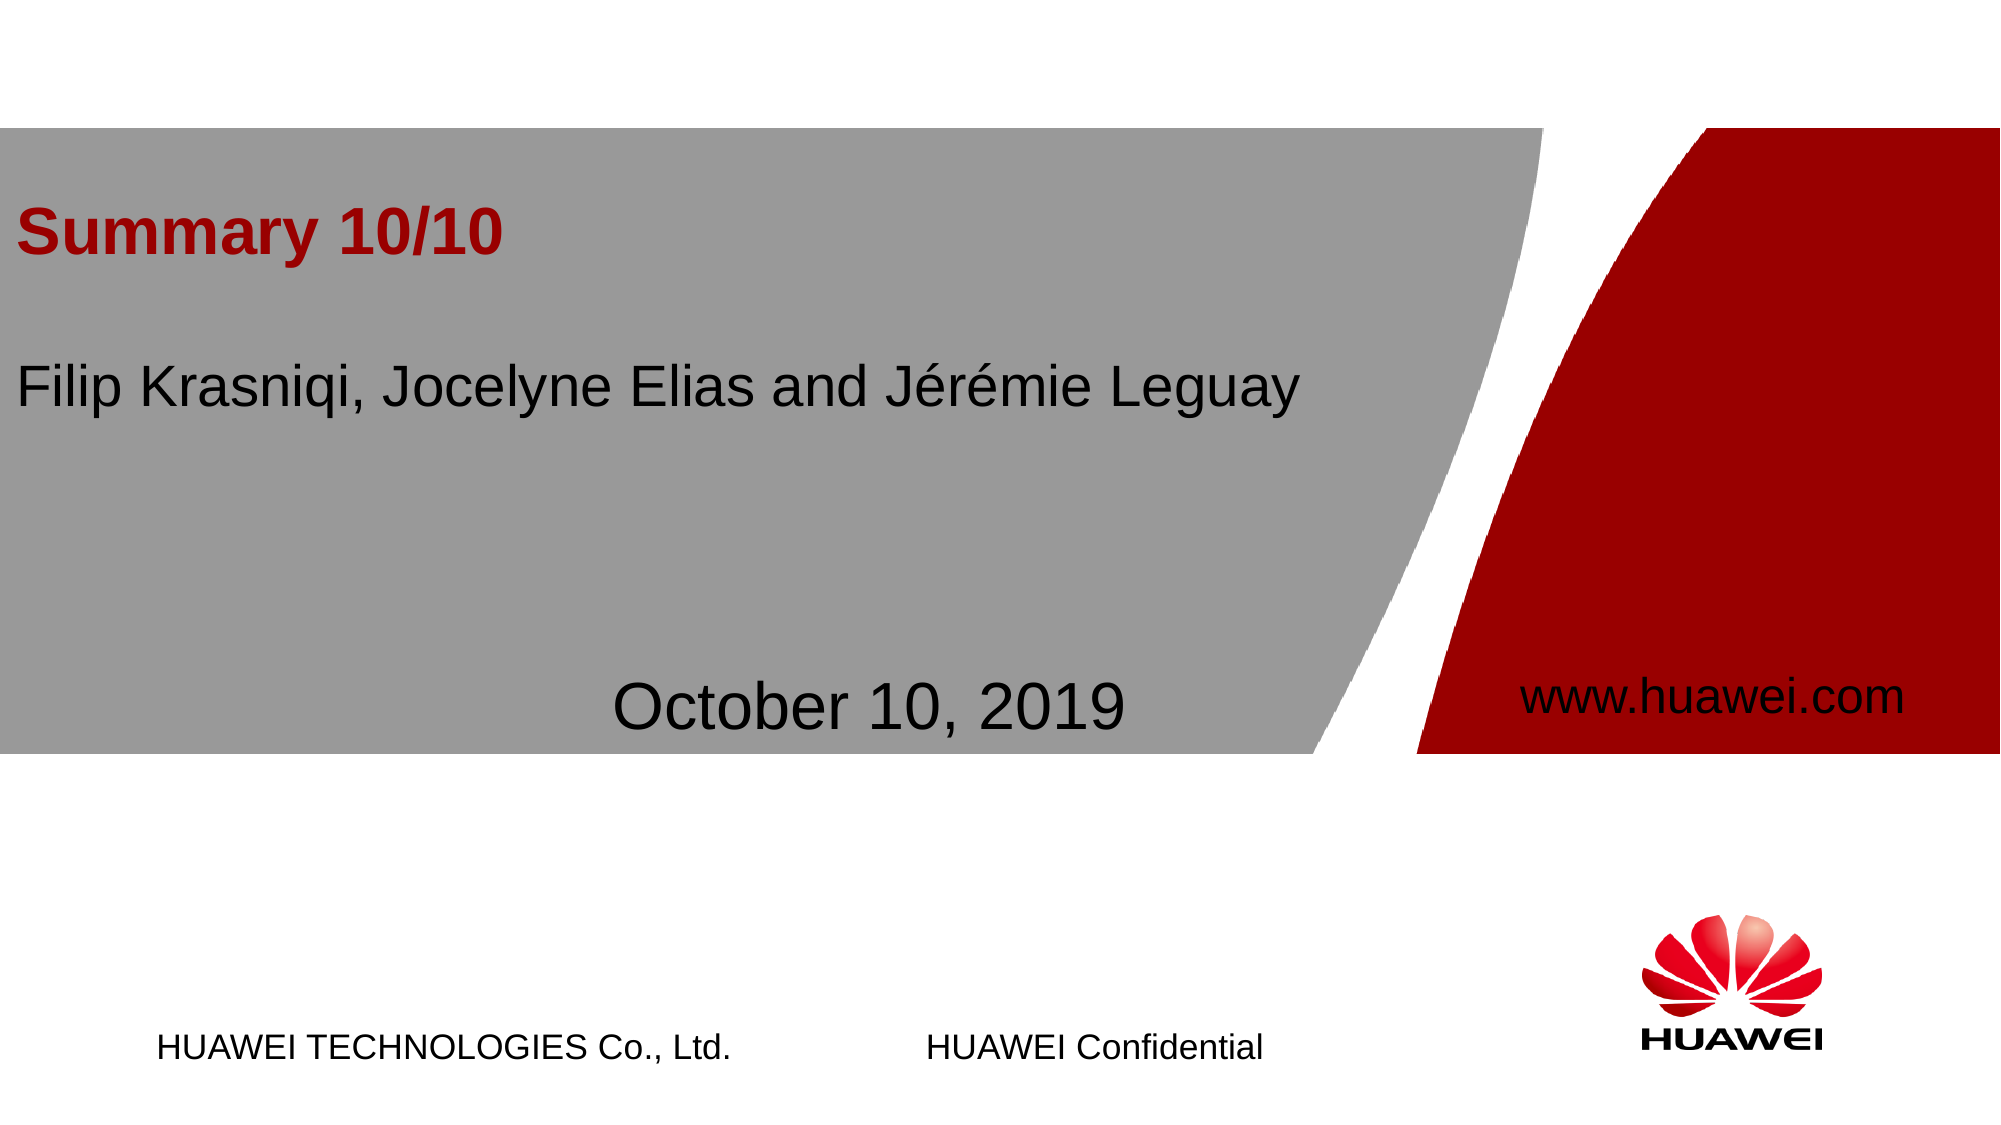

# Summary 10/10 Filip Krasniqi, Jocelyne Elias and Jérémie Leguay
October 10, 2019